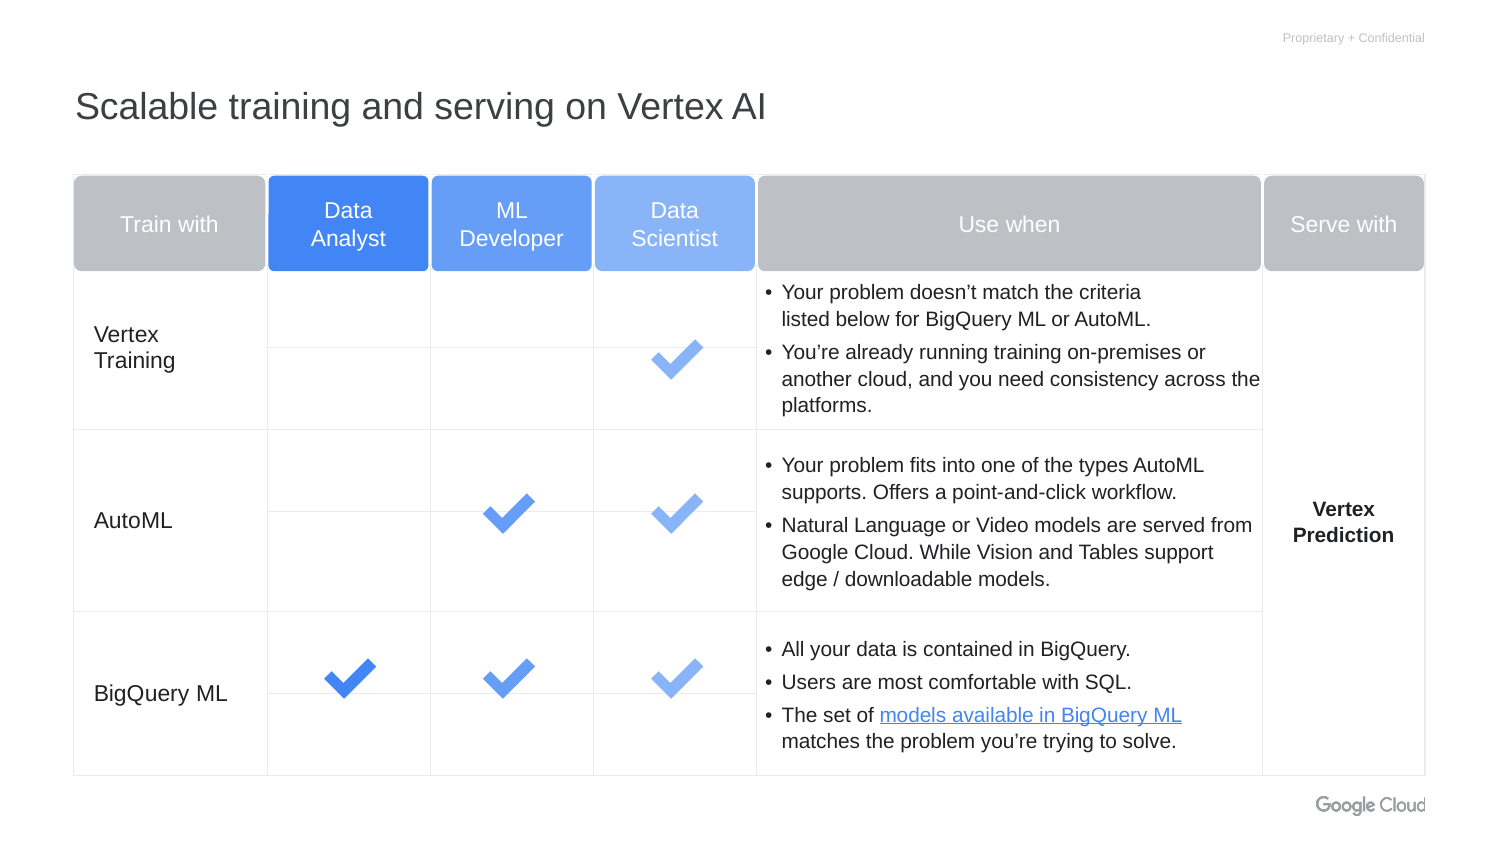

# Scalable training and serving on Vertex AI
| Train with | Data Analyst | ML Developer | Data Scientist | Use when | Serve with |
| --- | --- | --- | --- | --- | --- |
| Vertex Training |  |  |  | Your problem doesn’t match the criteria listed below for BigQuery ML or AutoML. You’re already running training on-premises or another cloud, and you need consistency across the platforms. | Vertex Prediction |
|  |  |  |  |  |  |
| AutoML |  |  |  | Your problem fits into one of the types AutoML supports. Offers a point-and-click workflow. Natural Language or Video models are served from Google Cloud. While Vision and Tables support edge / downloadable models. |  |
|  |  |  |  |  |  |
| BigQuery ML |  |  |  | All your data is contained in BigQuery. Users are most comfortable with SQL. The set of models available in BigQuery ML matches the problem you’re trying to solve. |  |
|  |  |  |  |  |  |
Data Analyst
ML Developer
Data Scientist
Use when
Serve with
Train with